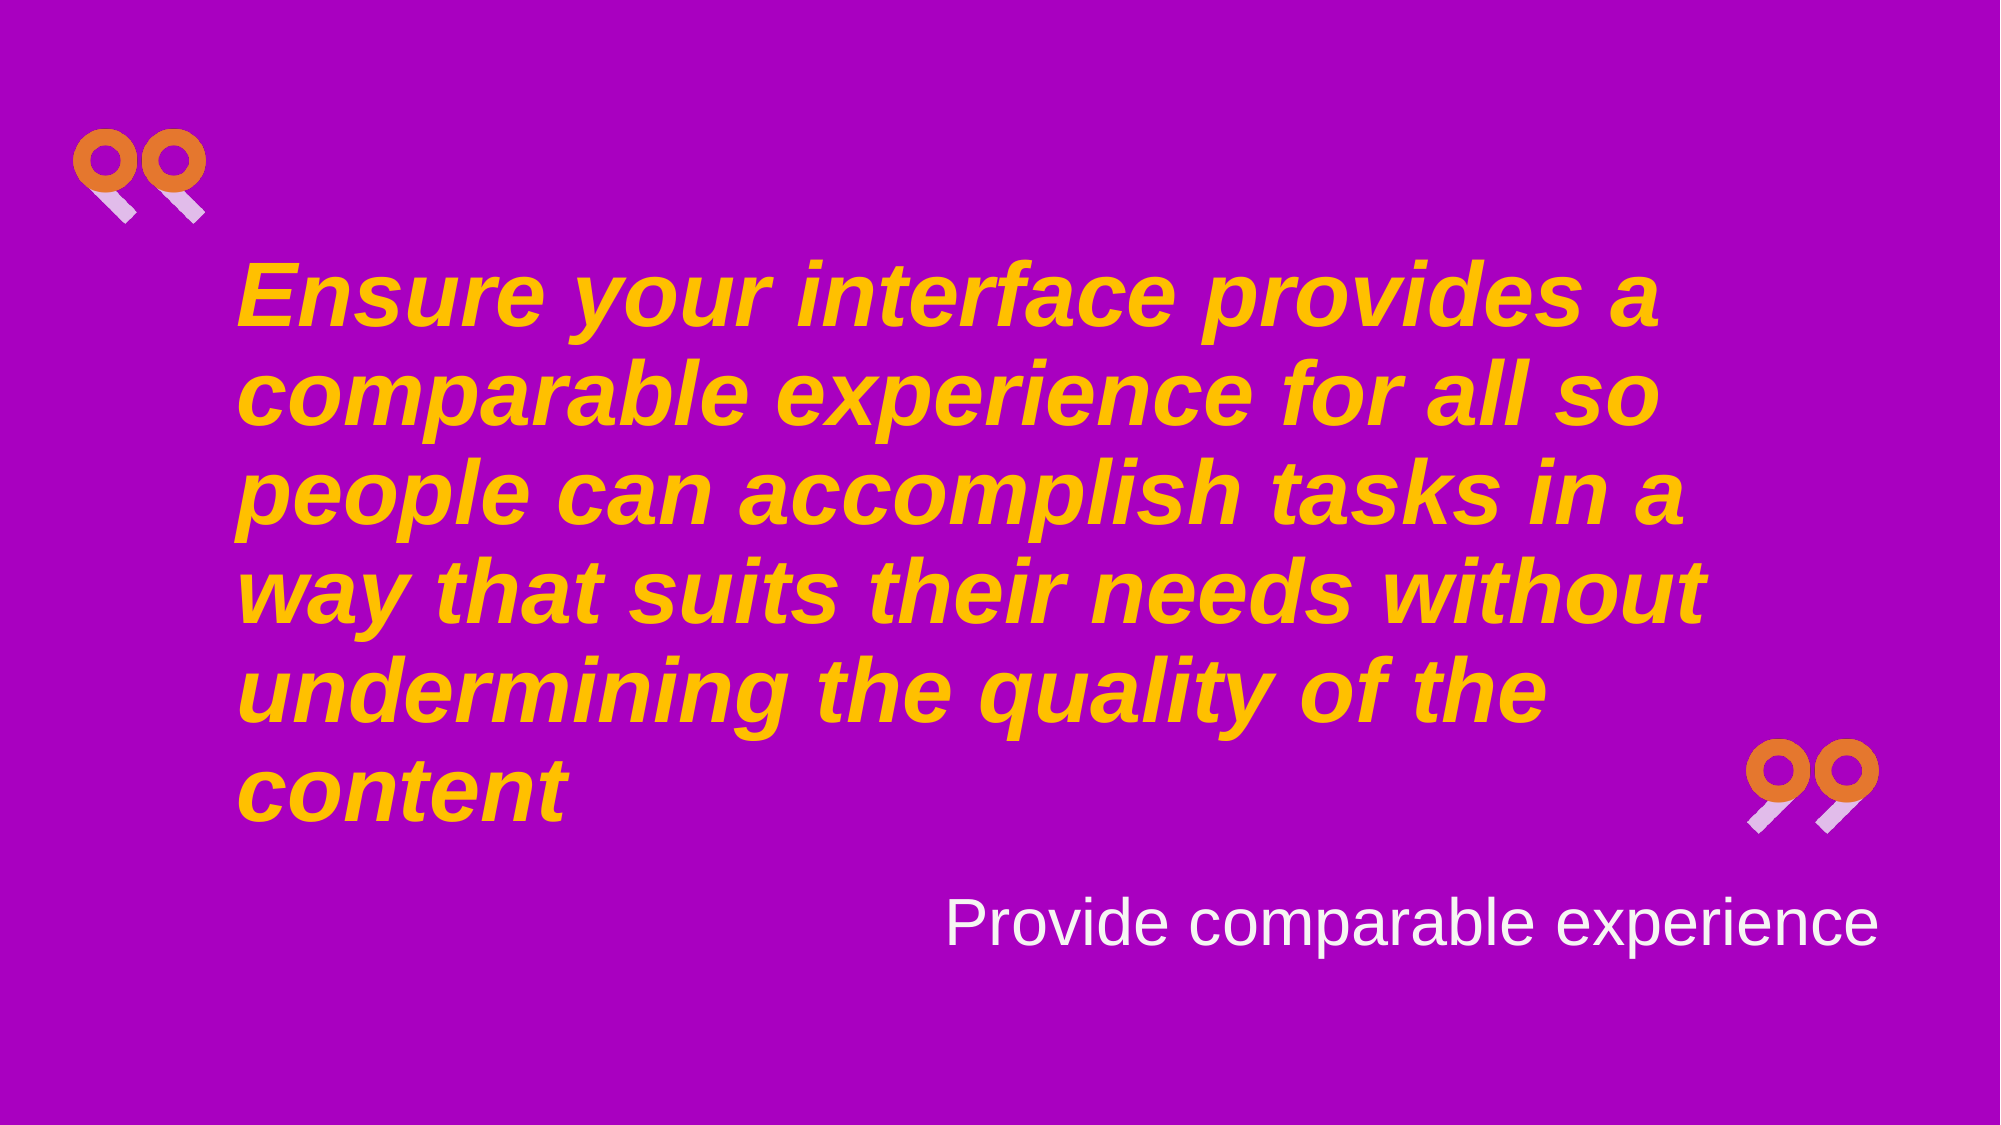

# Ensure your interface provides a comparable experience for all so people can accomplish tasks in a way that suits their needs without undermining the quality of the content
Provide comparable experience